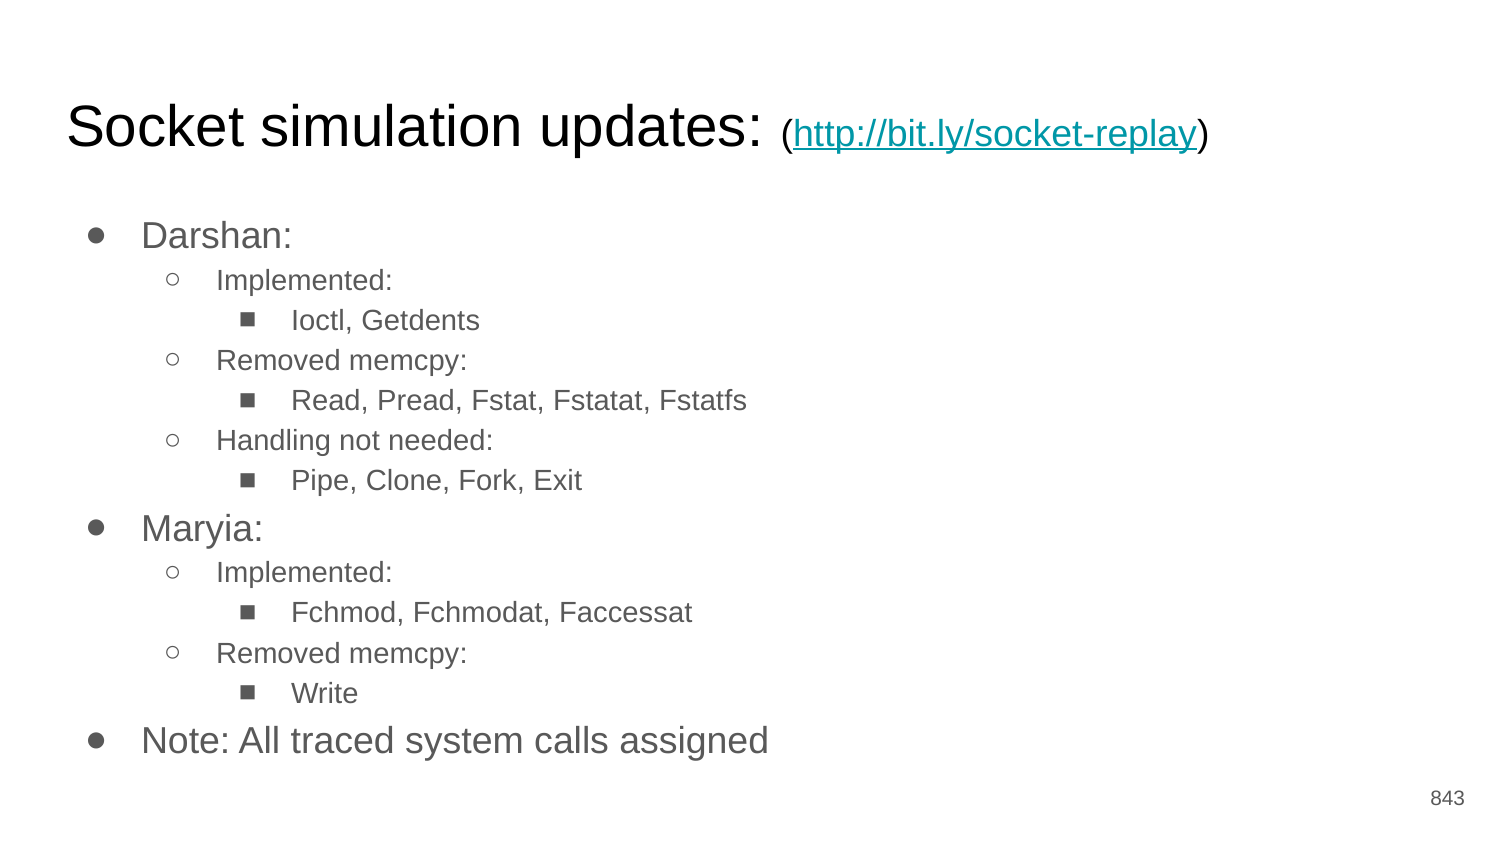

# Socket simulation updates: (http://bit.ly/socket-replay)

Darshan:
Implemented:
Ioctl, Getdents
Removed memcpy:
Read, Pread, Fstat, Fstatat, Fstatfs
Handling not needed:
Pipe, Clone, Fork, Exit
Maryia:
Implemented:
Fchmod, Fchmodat, Faccessat
Removed memcpy:
Write
Note: All traced system calls assigned
843